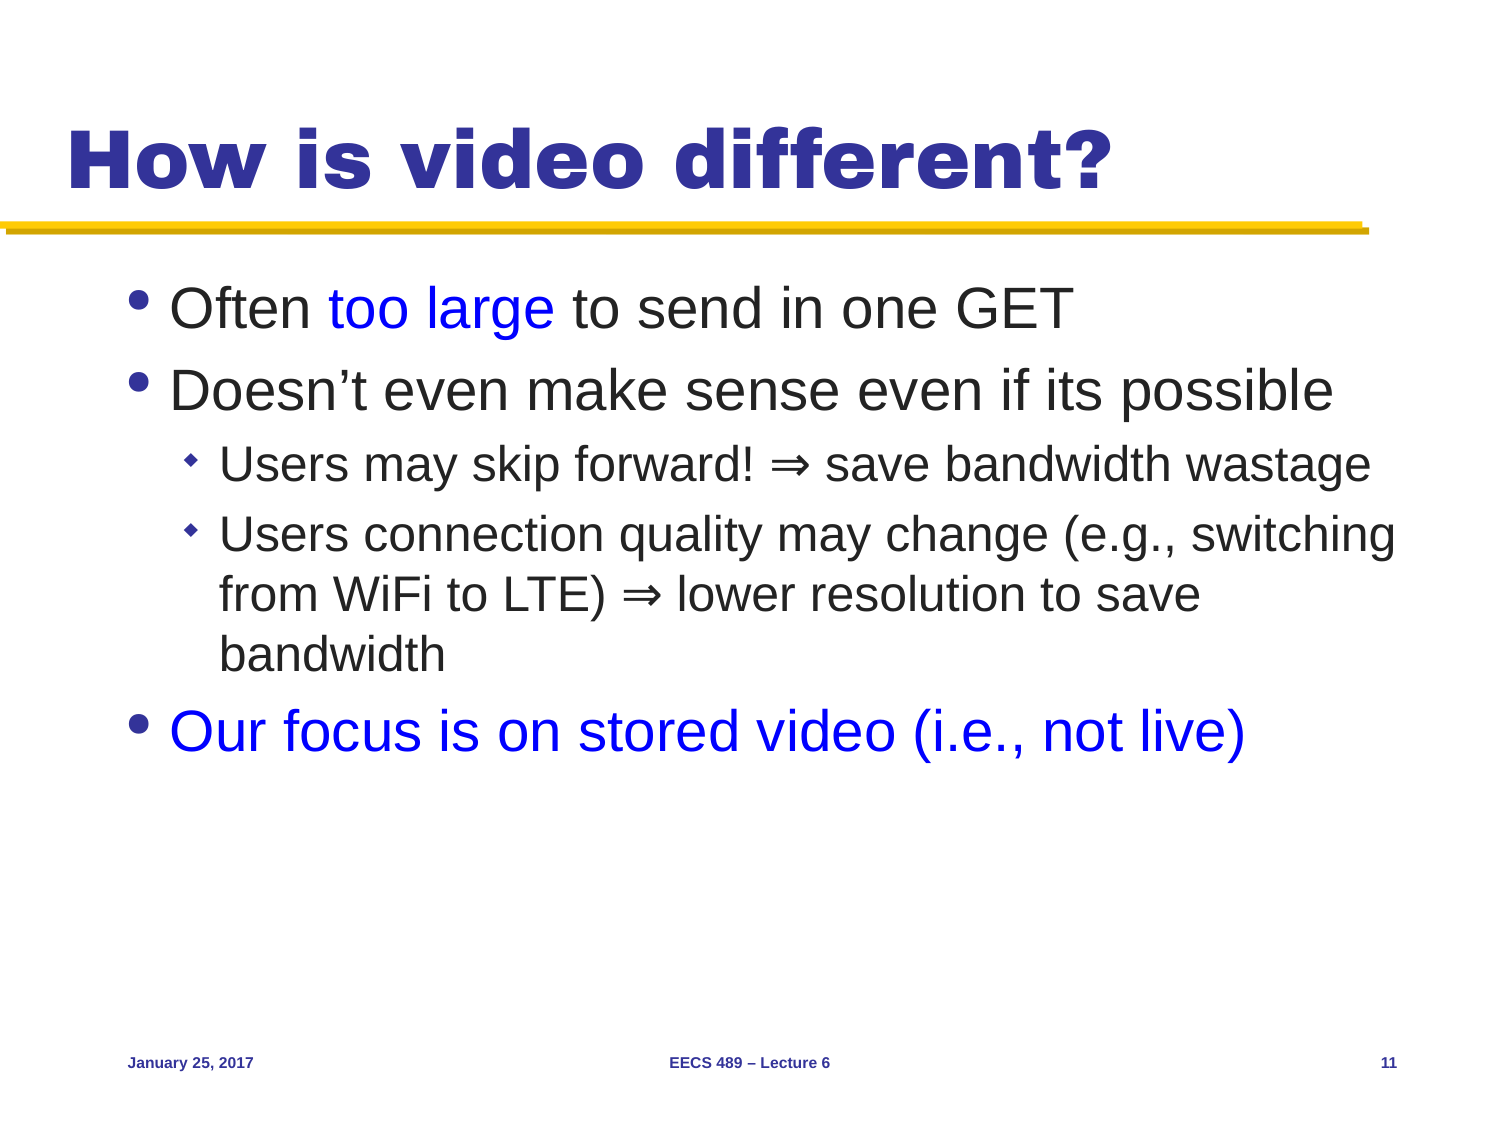

# How is video different?
Often too large to send in one GET
Doesn’t even make sense even if its possible
Users may skip forward! ⇒ save bandwidth wastage
Users connection quality may change (e.g., switching from WiFi to LTE) ⇒ lower resolution to save bandwidth
Our focus is on stored video (i.e., not live)
January 25, 2017
EECS 489 – Lecture 6
11